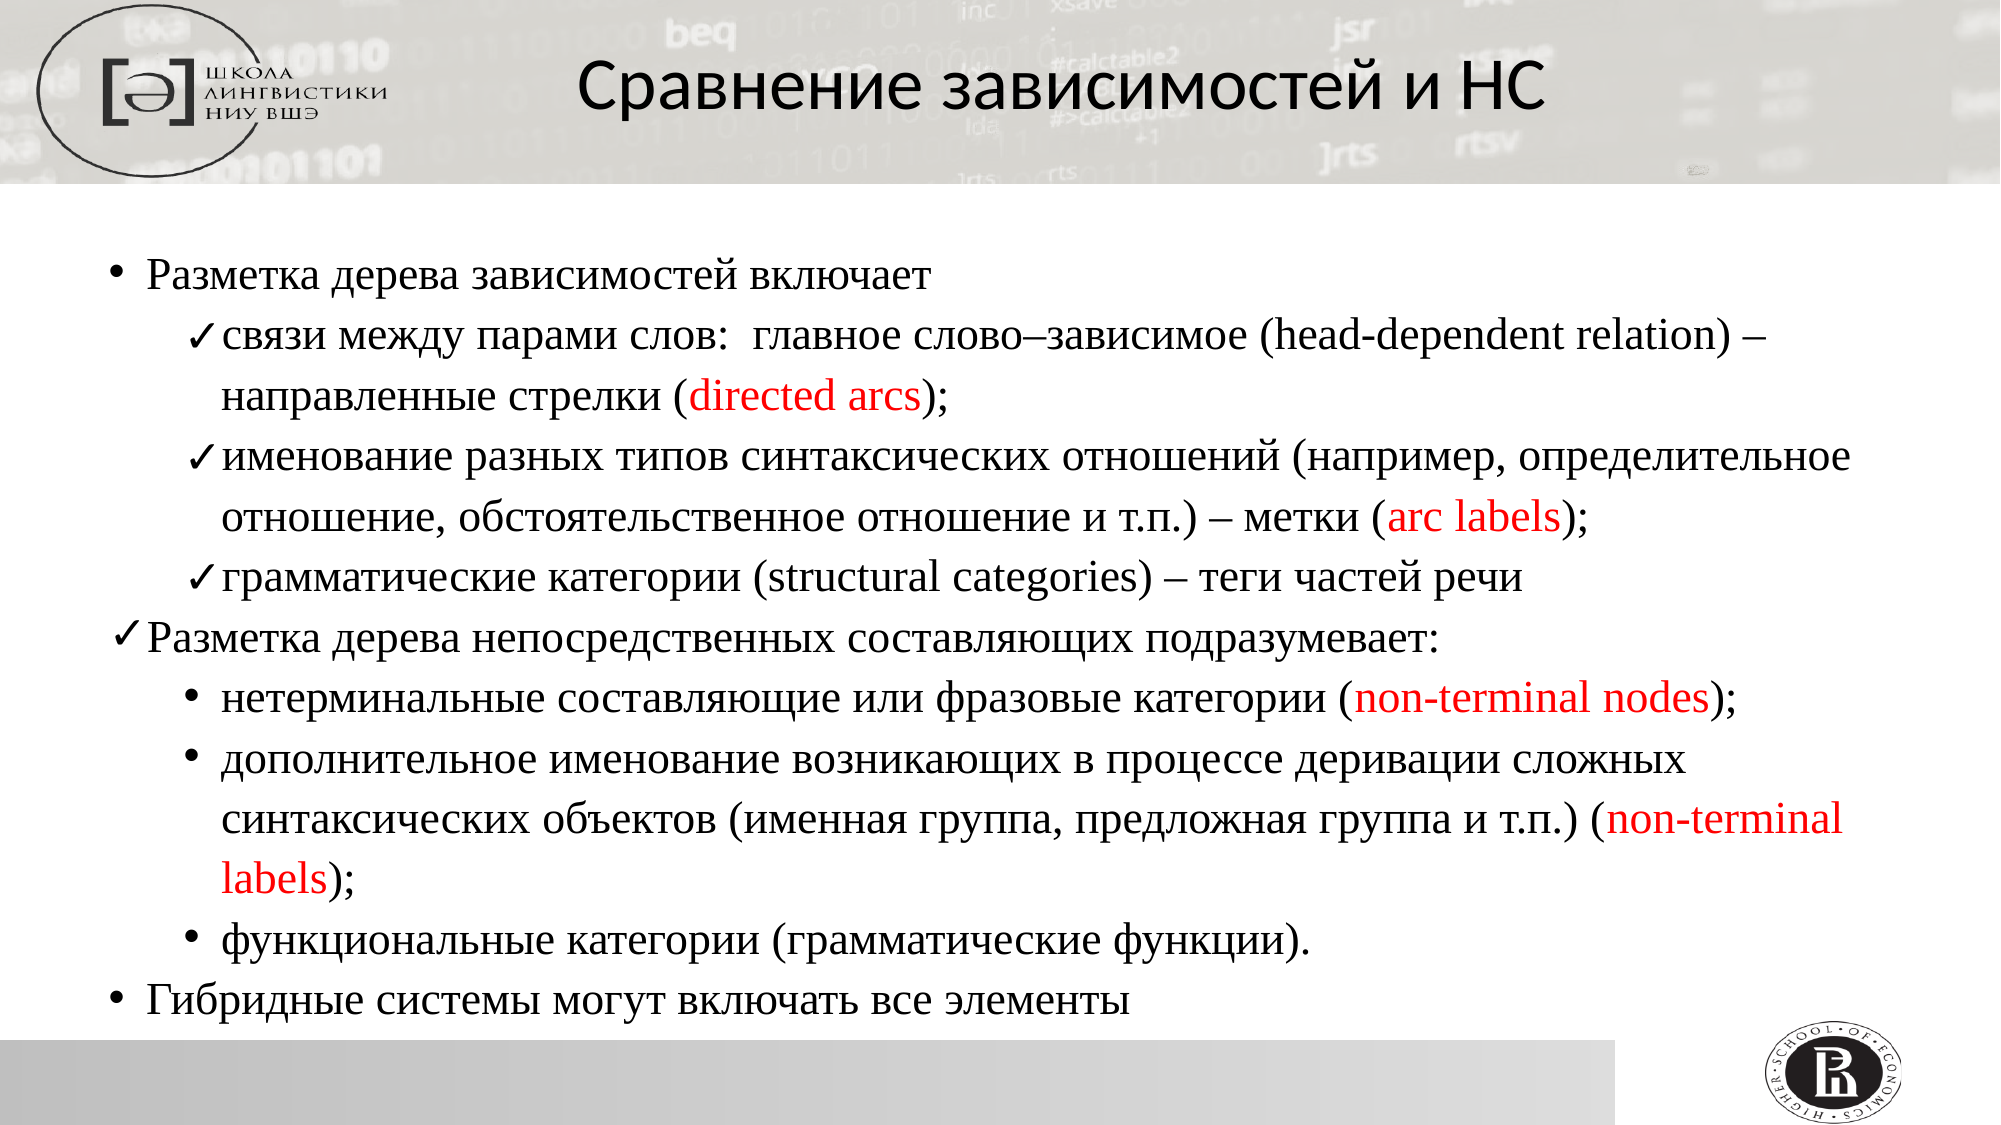

Сравнение зависимостей и НС
Разметка дерева зависимостей включает
связи между парами слов:  главное слово–зависимое (head-dependent relation) – направленные стрелки (directed arcs);
именование разных типов синтаксических отношений (например, определительное отношение, обстоятельственное отношение и т.п.) – метки (arc labels);
грамматические категории (structural categories) – теги частей речи
Разметка дерева непосредственных составляющих подразумевает:
нетерминальные составляющие или фразовые категории (non-terminal nodes);
дополнительное именование возникающих в процессе деривации сложных синтаксических объектов (именная группа, предложная группа и т.п.) (non-terminal labels);
функциональные категории (грамматические функции).
Гибридные системы могут включать все элементы